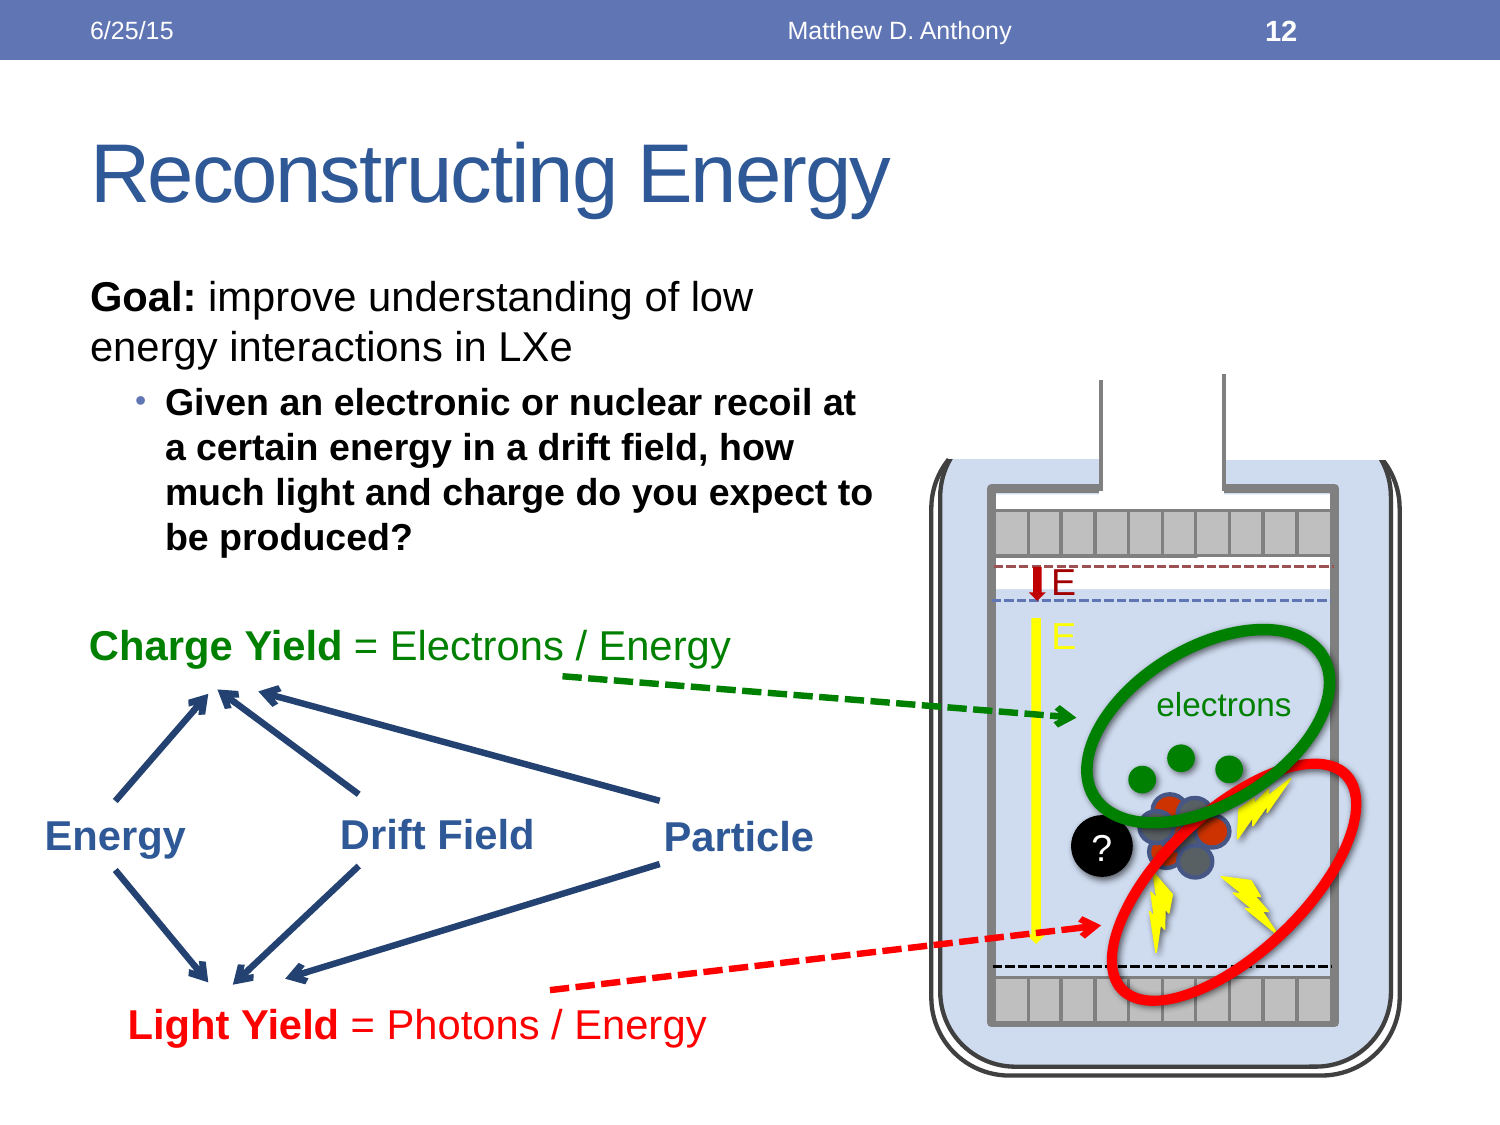

6/25/15
Matthew D. Anthony
12
# Reconstructing Energy
Goal: improve understanding of low energy interactions in LXe
Given an electronic or nuclear recoil at a certain energy in a drift field, how much light and charge do you expect to be produced?

E

E
electrons

?

Charge Yield = Electrons / Energy

Drift Field
Energy
Particle

Light Yield = Photons / Energy